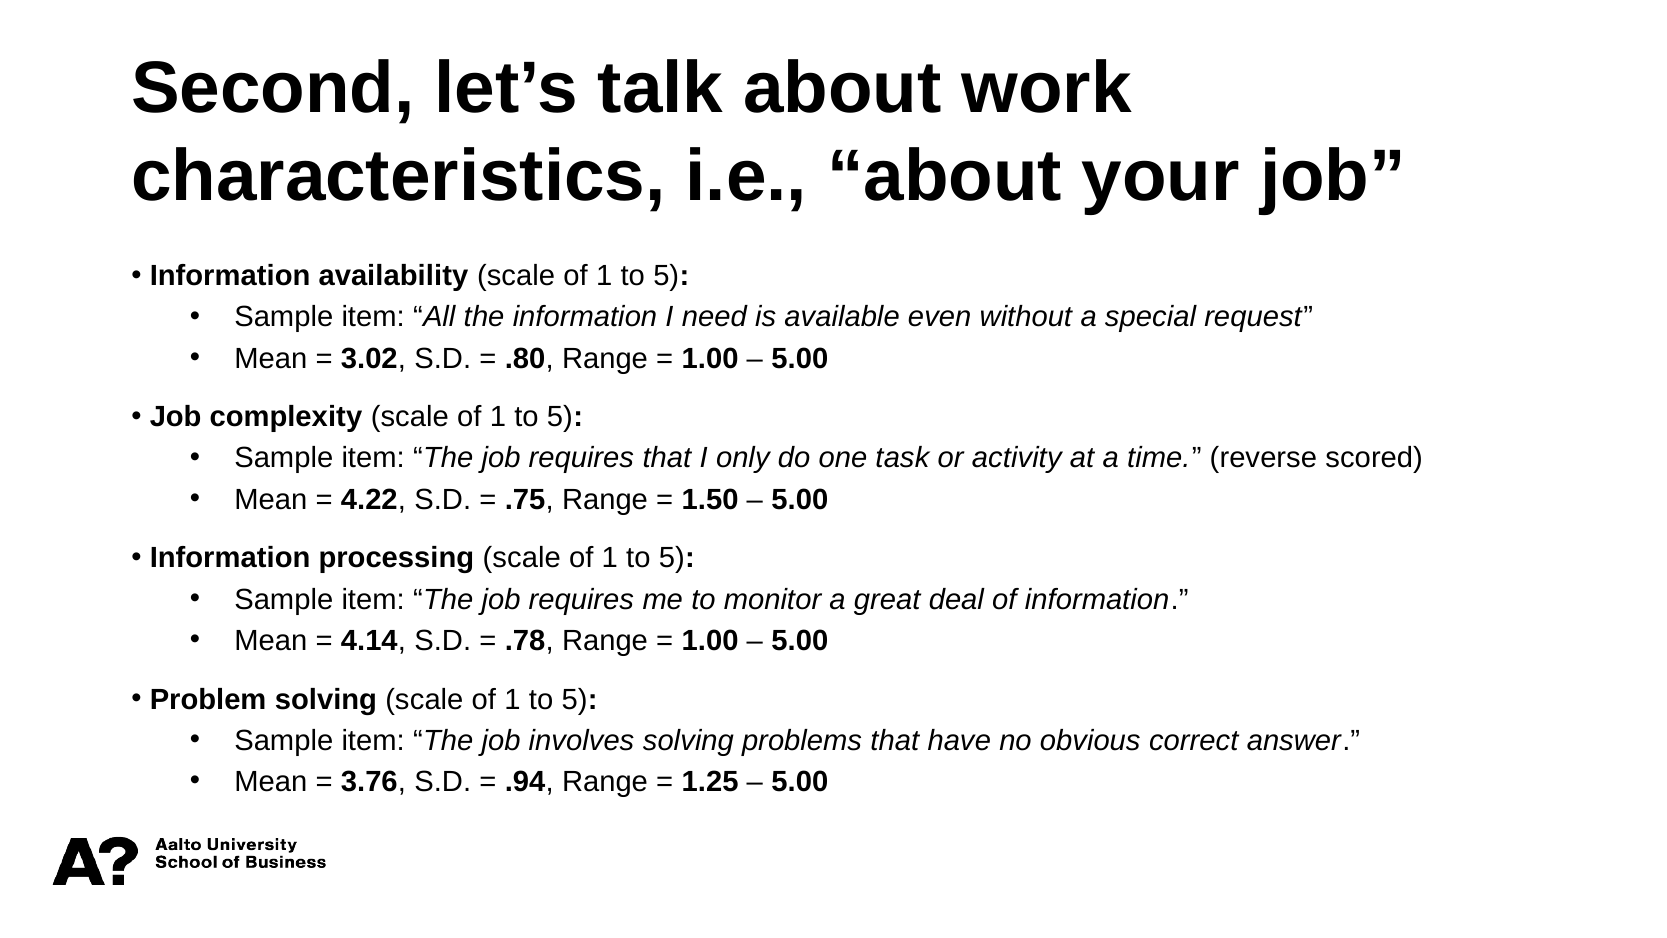

Second, let’s talk about work characteristics, i.e., “about your job”
 Information availability (scale of 1 to 5):
Sample item: “All the information I need is available even without a special request”
Mean = 3.02, S.D. = .80, Range = 1.00 – 5.00
 Job complexity (scale of 1 to 5):
Sample item: “The job requires that I only do one task or activity at a time.” (reverse scored)
Mean = 4.22, S.D. = .75, Range = 1.50 – 5.00
 Information processing (scale of 1 to 5):
Sample item: “The job requires me to monitor a great deal of information.”
Mean = 4.14, S.D. = .78, Range = 1.00 – 5.00
 Problem solving (scale of 1 to 5):
Sample item: “The job involves solving problems that have no obvious correct answer.”
Mean = 3.76, S.D. = .94, Range = 1.25 – 5.00